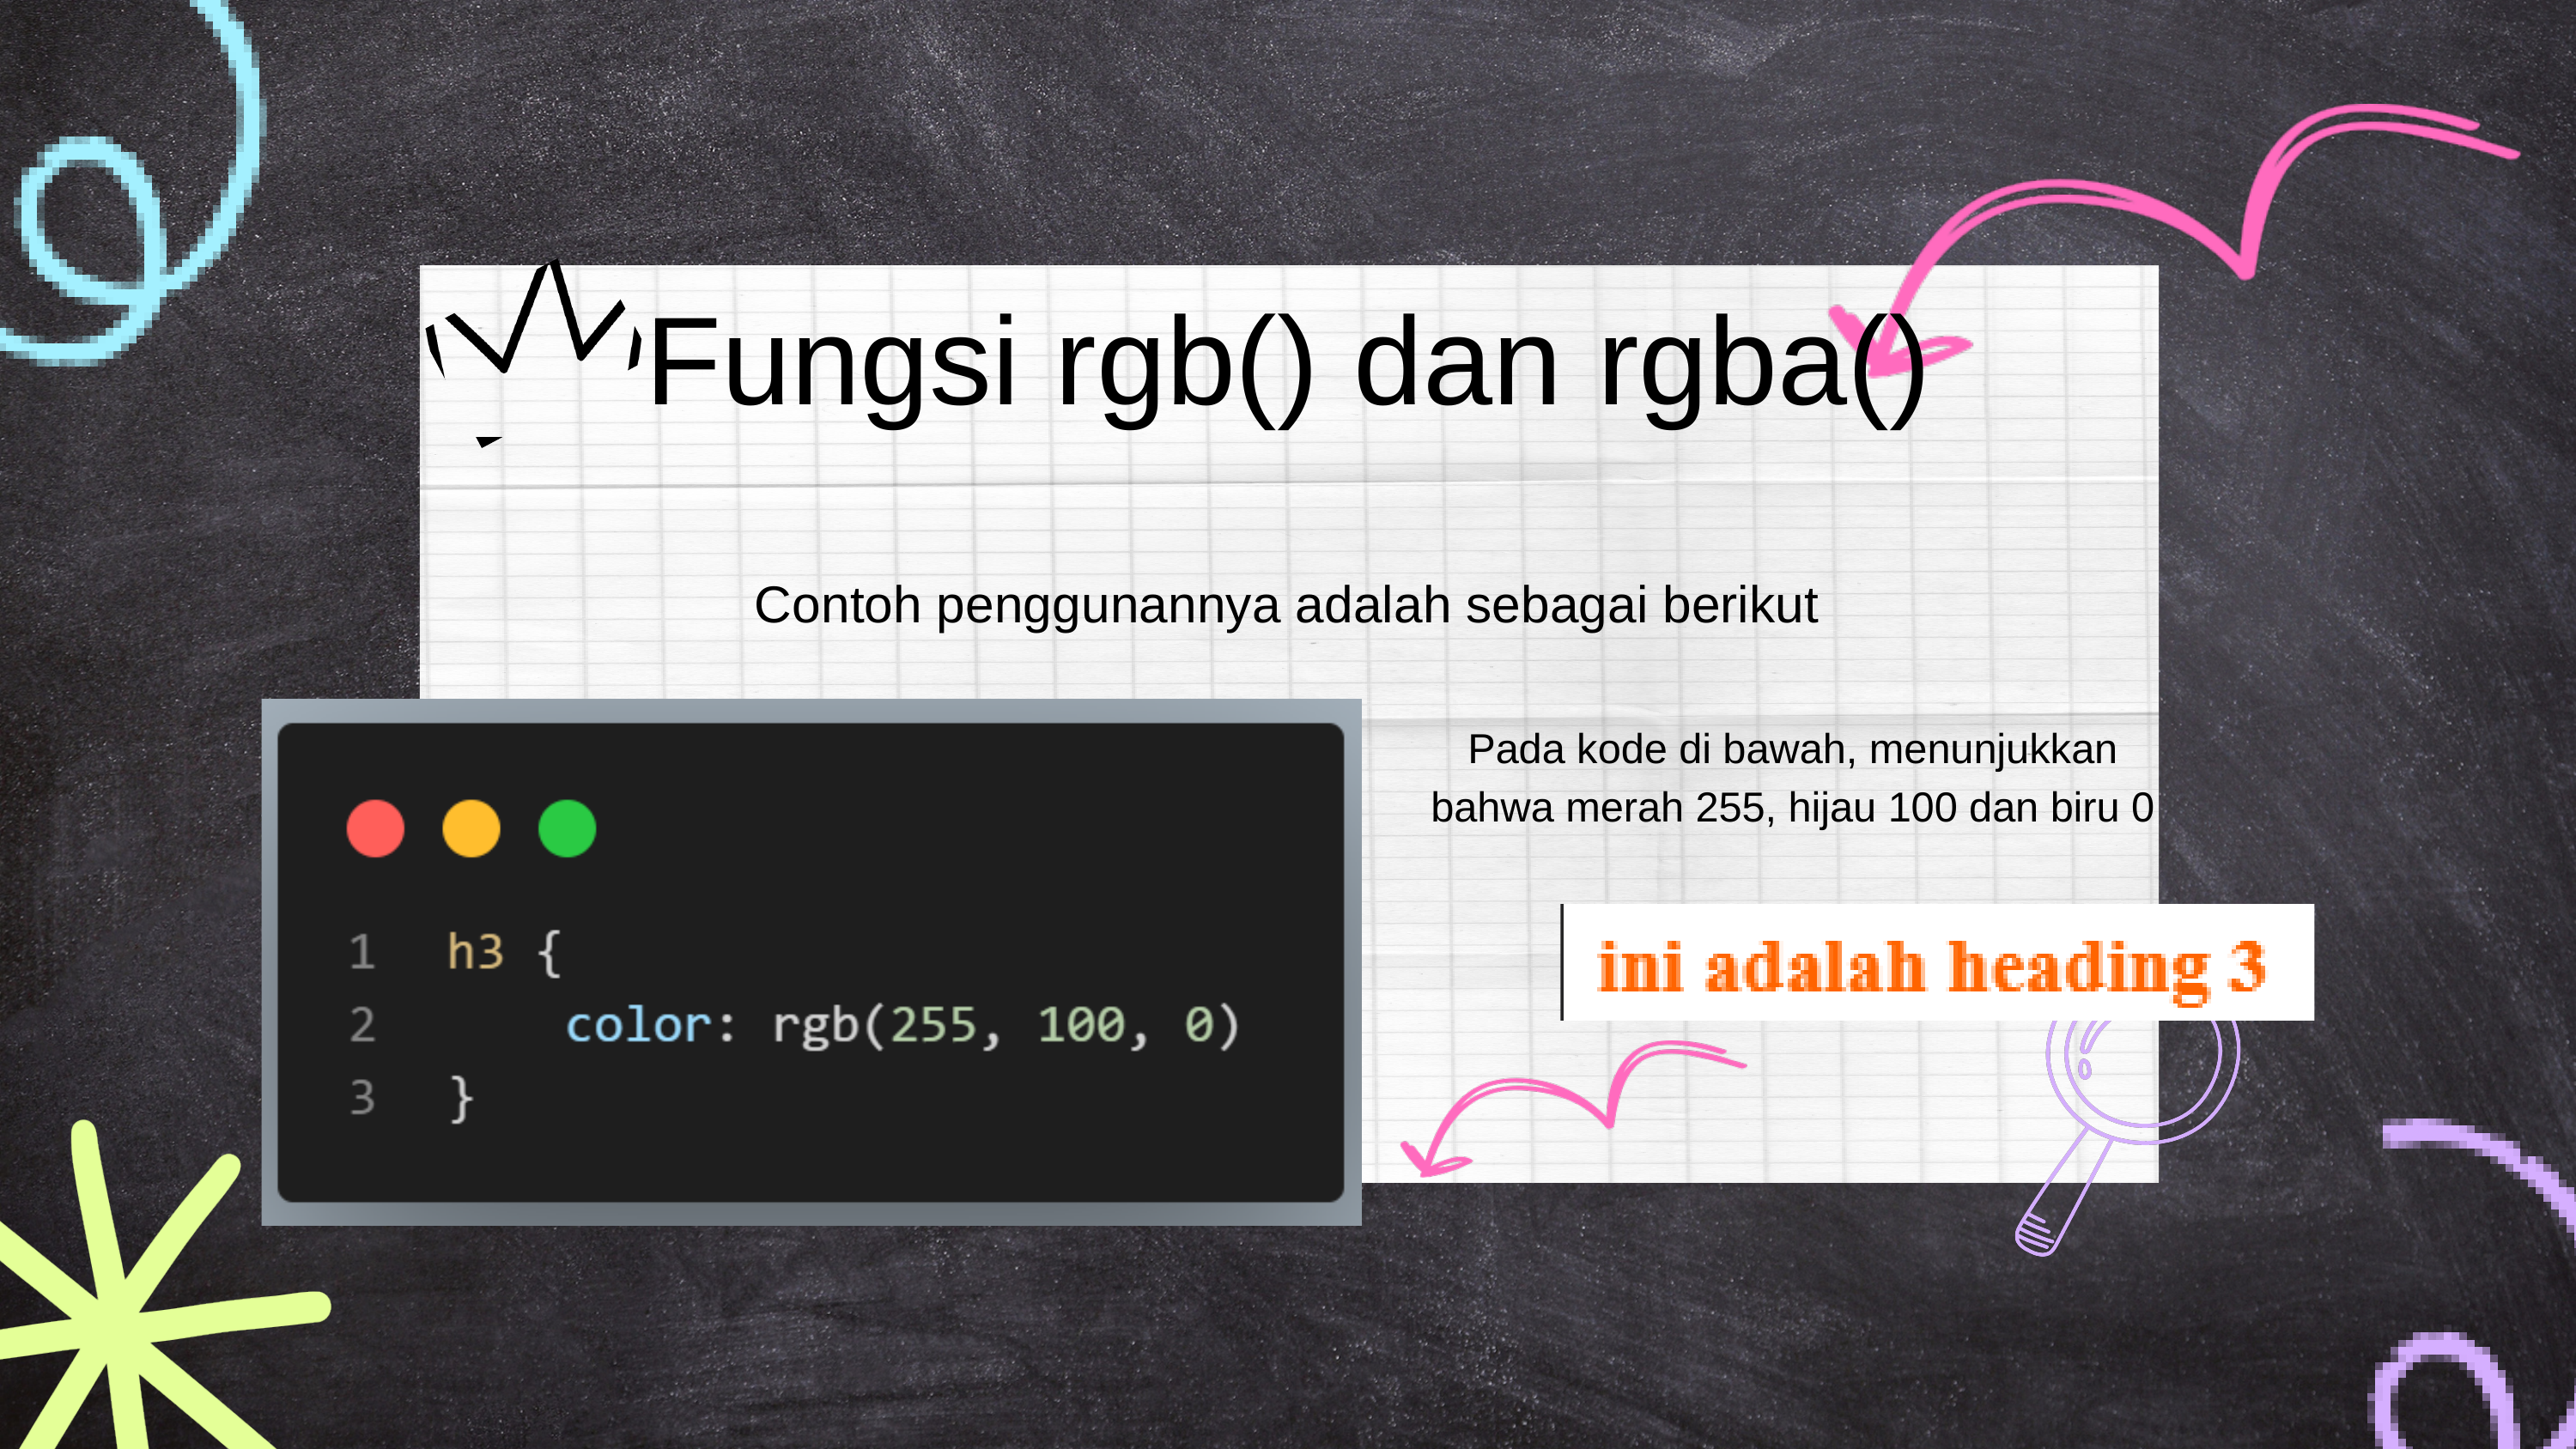

Fungsi rgb() dan rgba()
Contoh penggunannya adalah sebagai berikut

Pada kode di bawah, menunjukkan bahwa merah 255, hijau 100 dan biru 0